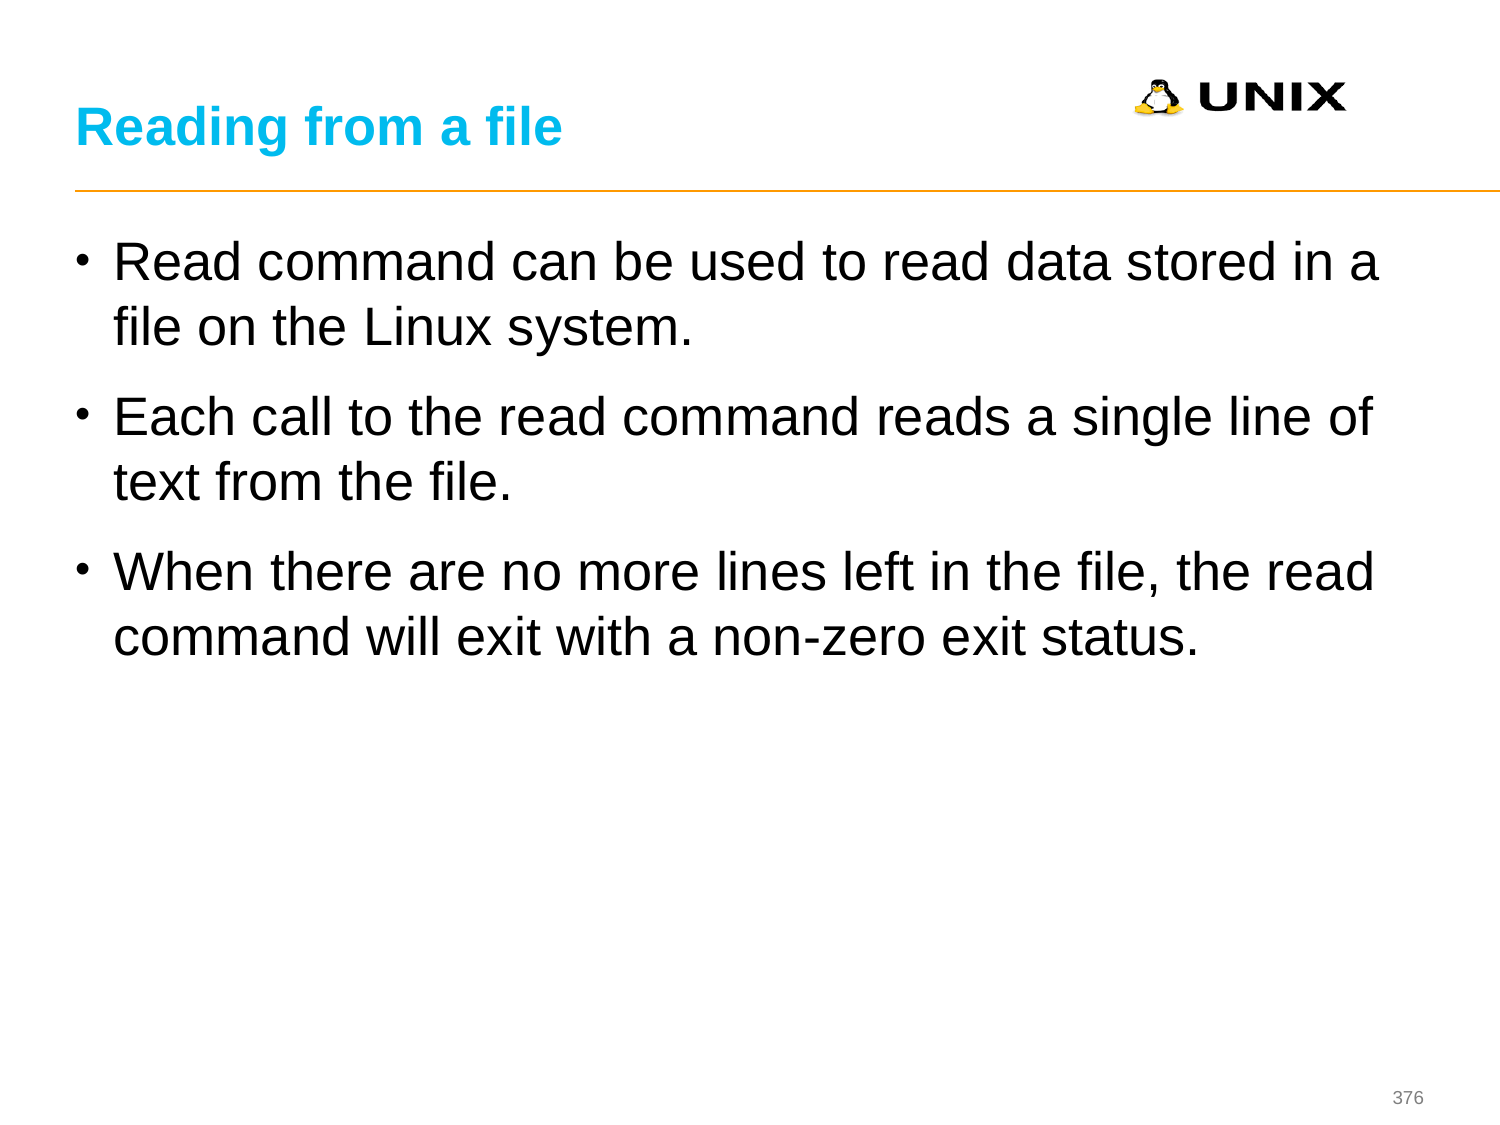

# Reading from a file
Read command can be used to read data stored in a file on the Linux system.
Each call to the read command reads a single line of text from the file.
When there are no more lines left in the file, the read command will exit with a non-zero exit status.